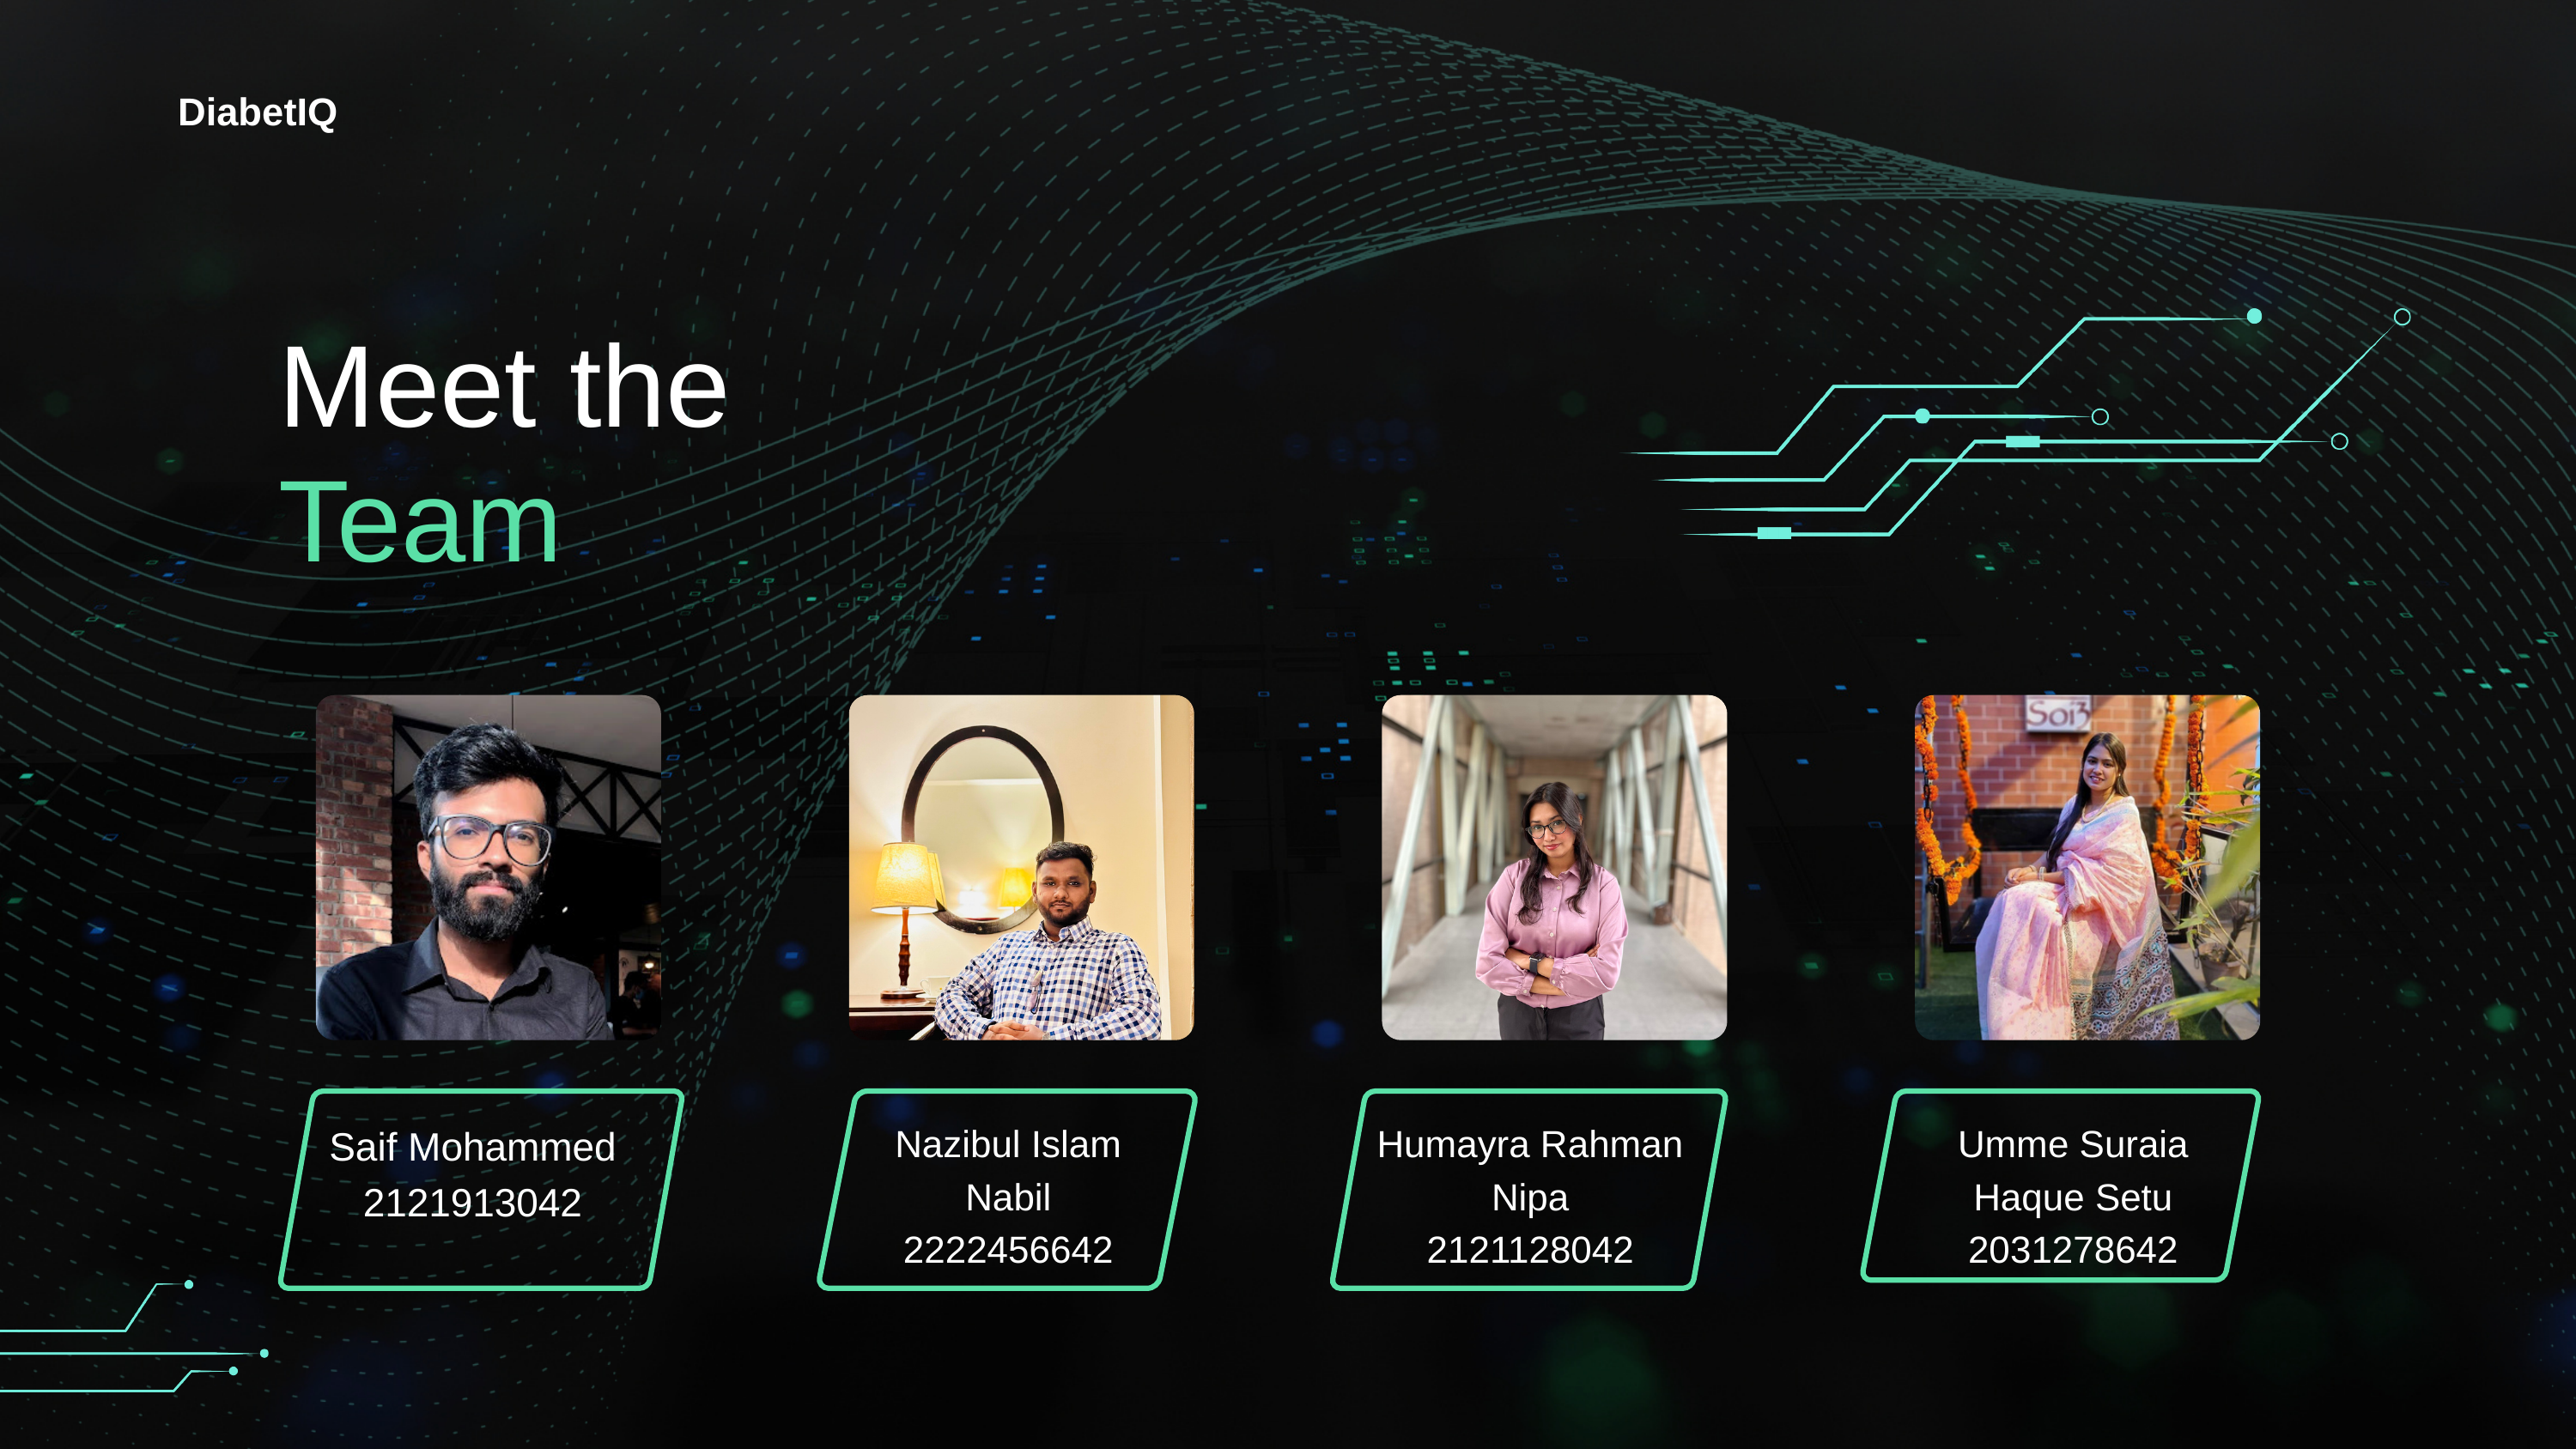

DiabetIQ
Meet the

Team

Nazibul Islam Nabil
2222456642
Humayra Rahman Nipa
2121128042
Umme Suraia Haque Setu
2031278642
Saif Mohammed
2121913042